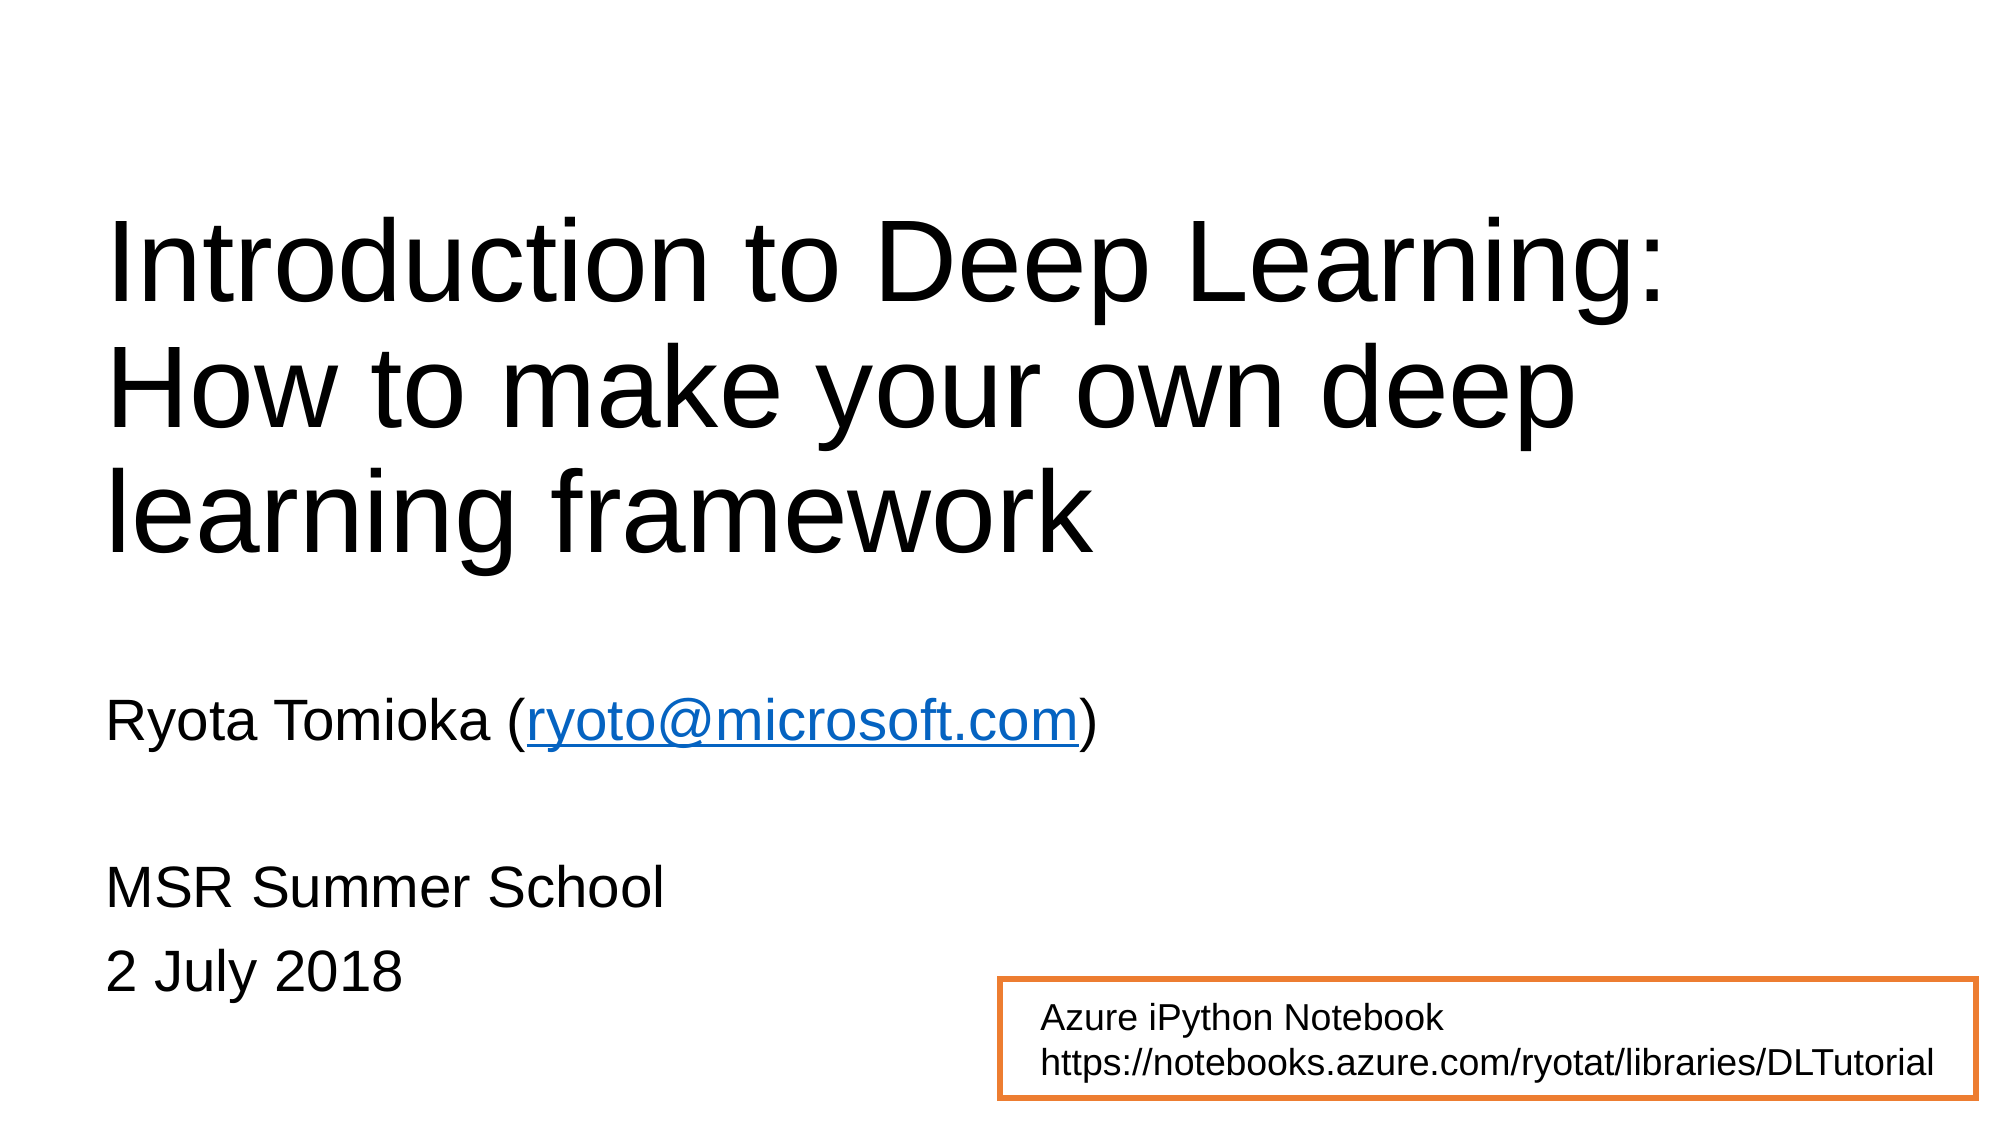

# Introduction to Deep Learning: How to make your own deep learning framework
Ryota Tomioka (ryoto@microsoft.com)

MSR Summer School
2 July 2018

Azure iPython Notebook
https://notebooks.azure.com/ryotat/libraries/DLTutorial